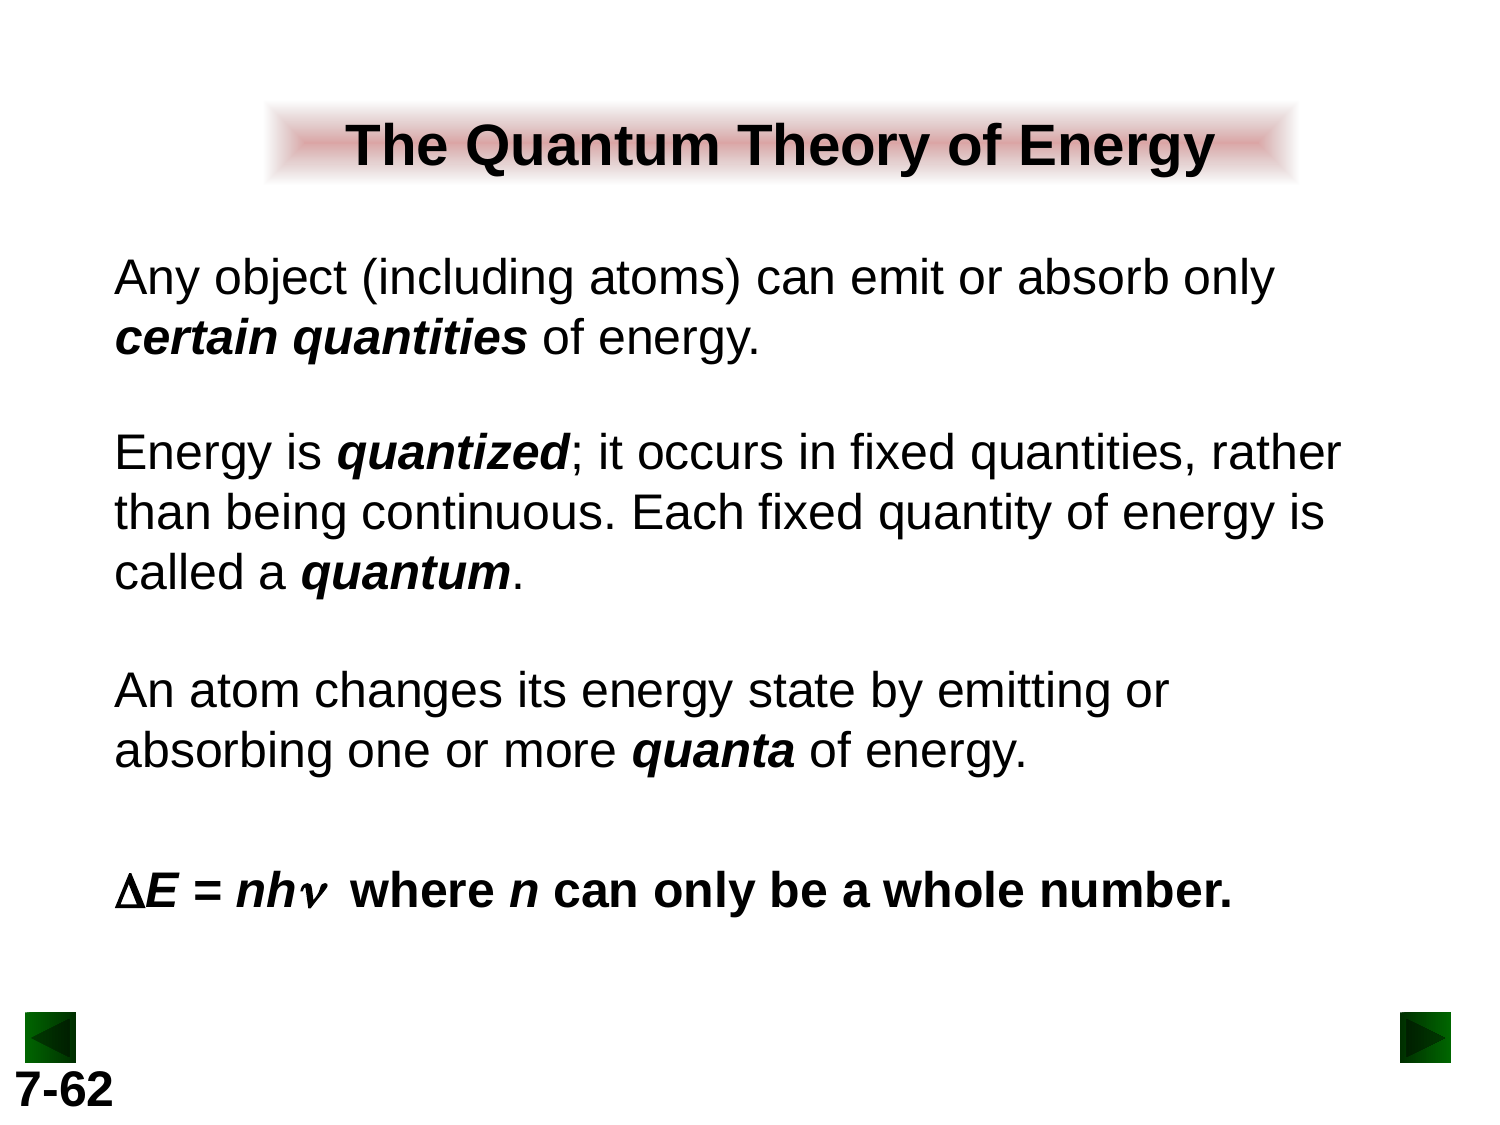

The Quantum Theory of Energy
Any object (including atoms) can emit or absorb only certain quantities of energy.
Energy is quantized; it occurs in fixed quantities, rather than being continuous. Each fixed quantity of energy is called a quantum.
An atom changes its energy state by emitting or absorbing one or more quanta of energy.
ΔE = nhν  where n can only be a whole number.